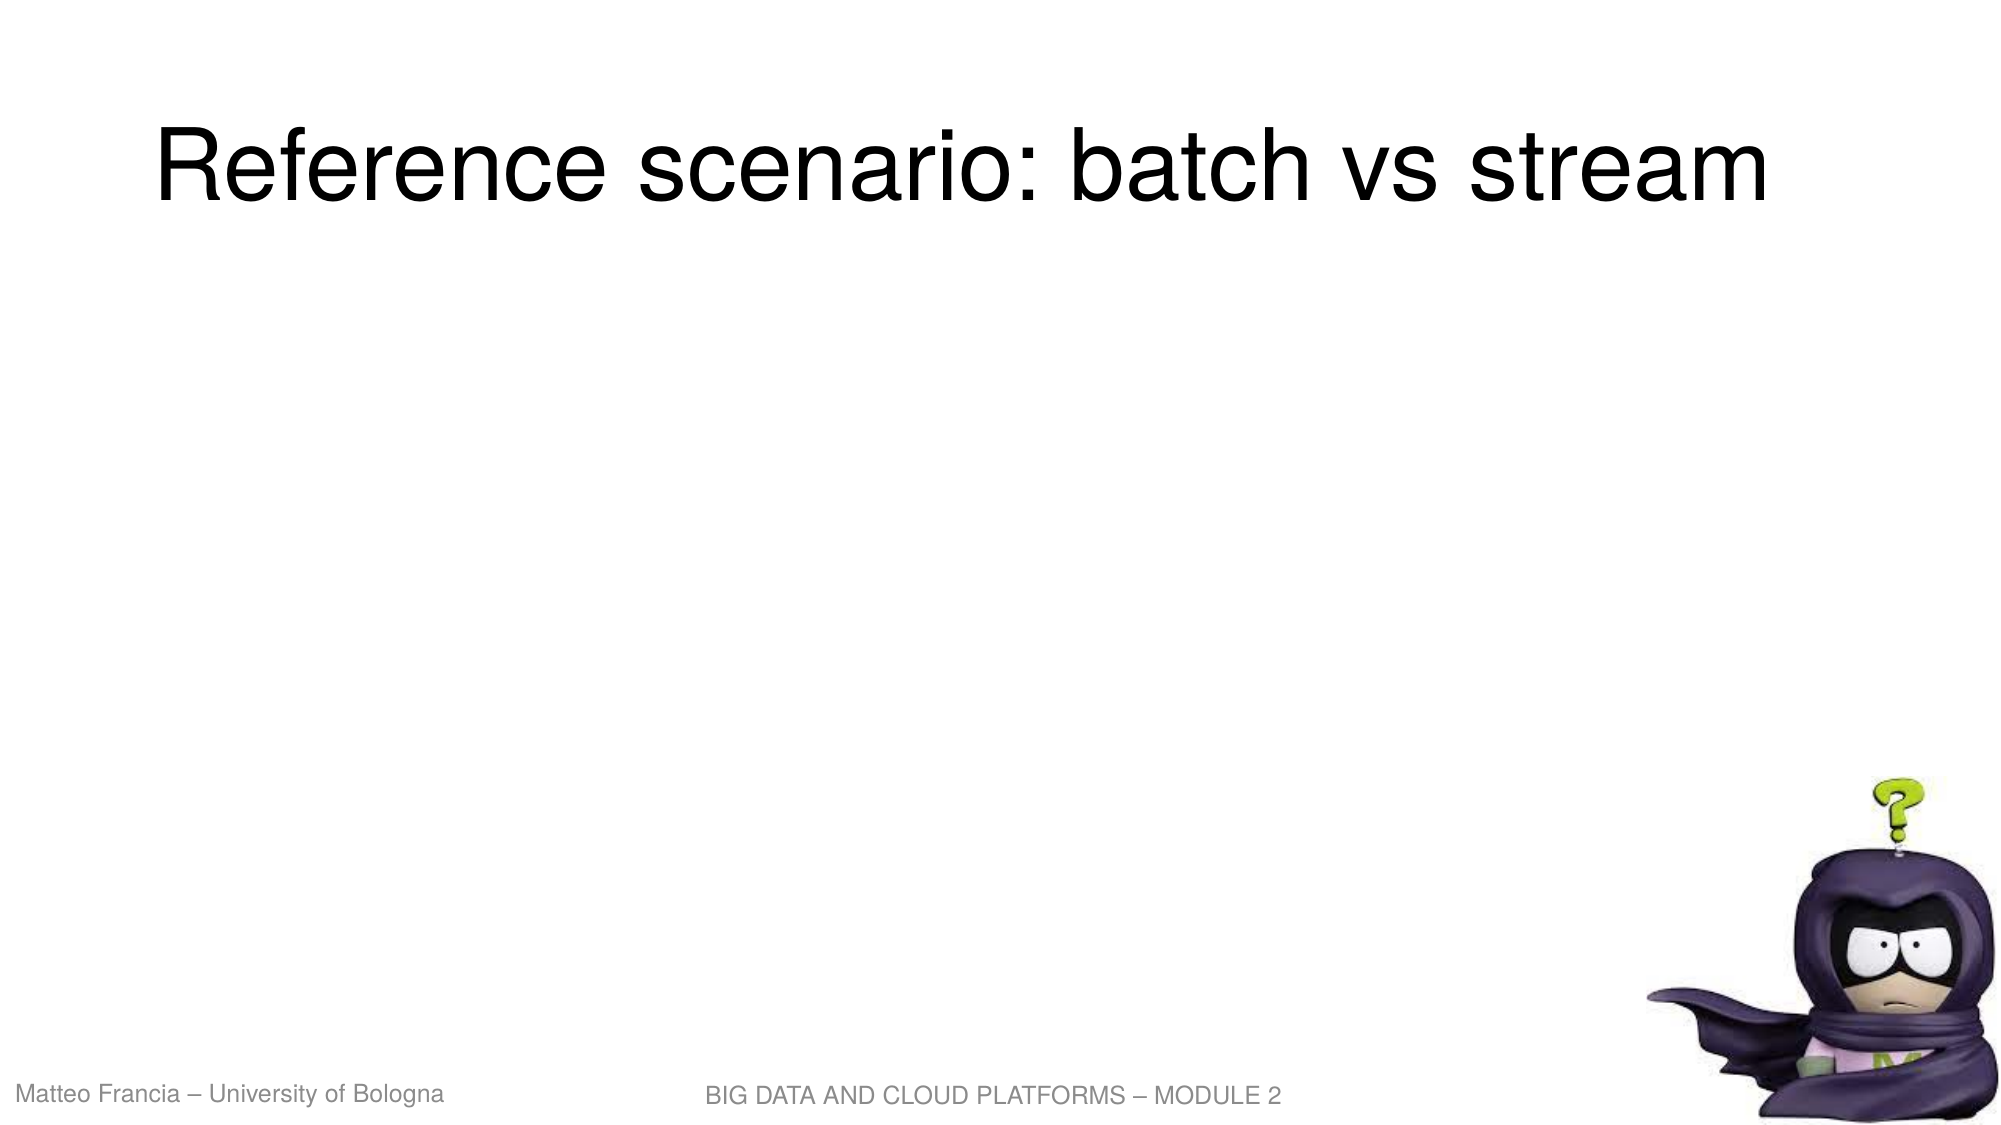

# Reference scenario: batch vs stream

359
Matteo Francia – University of Bologna